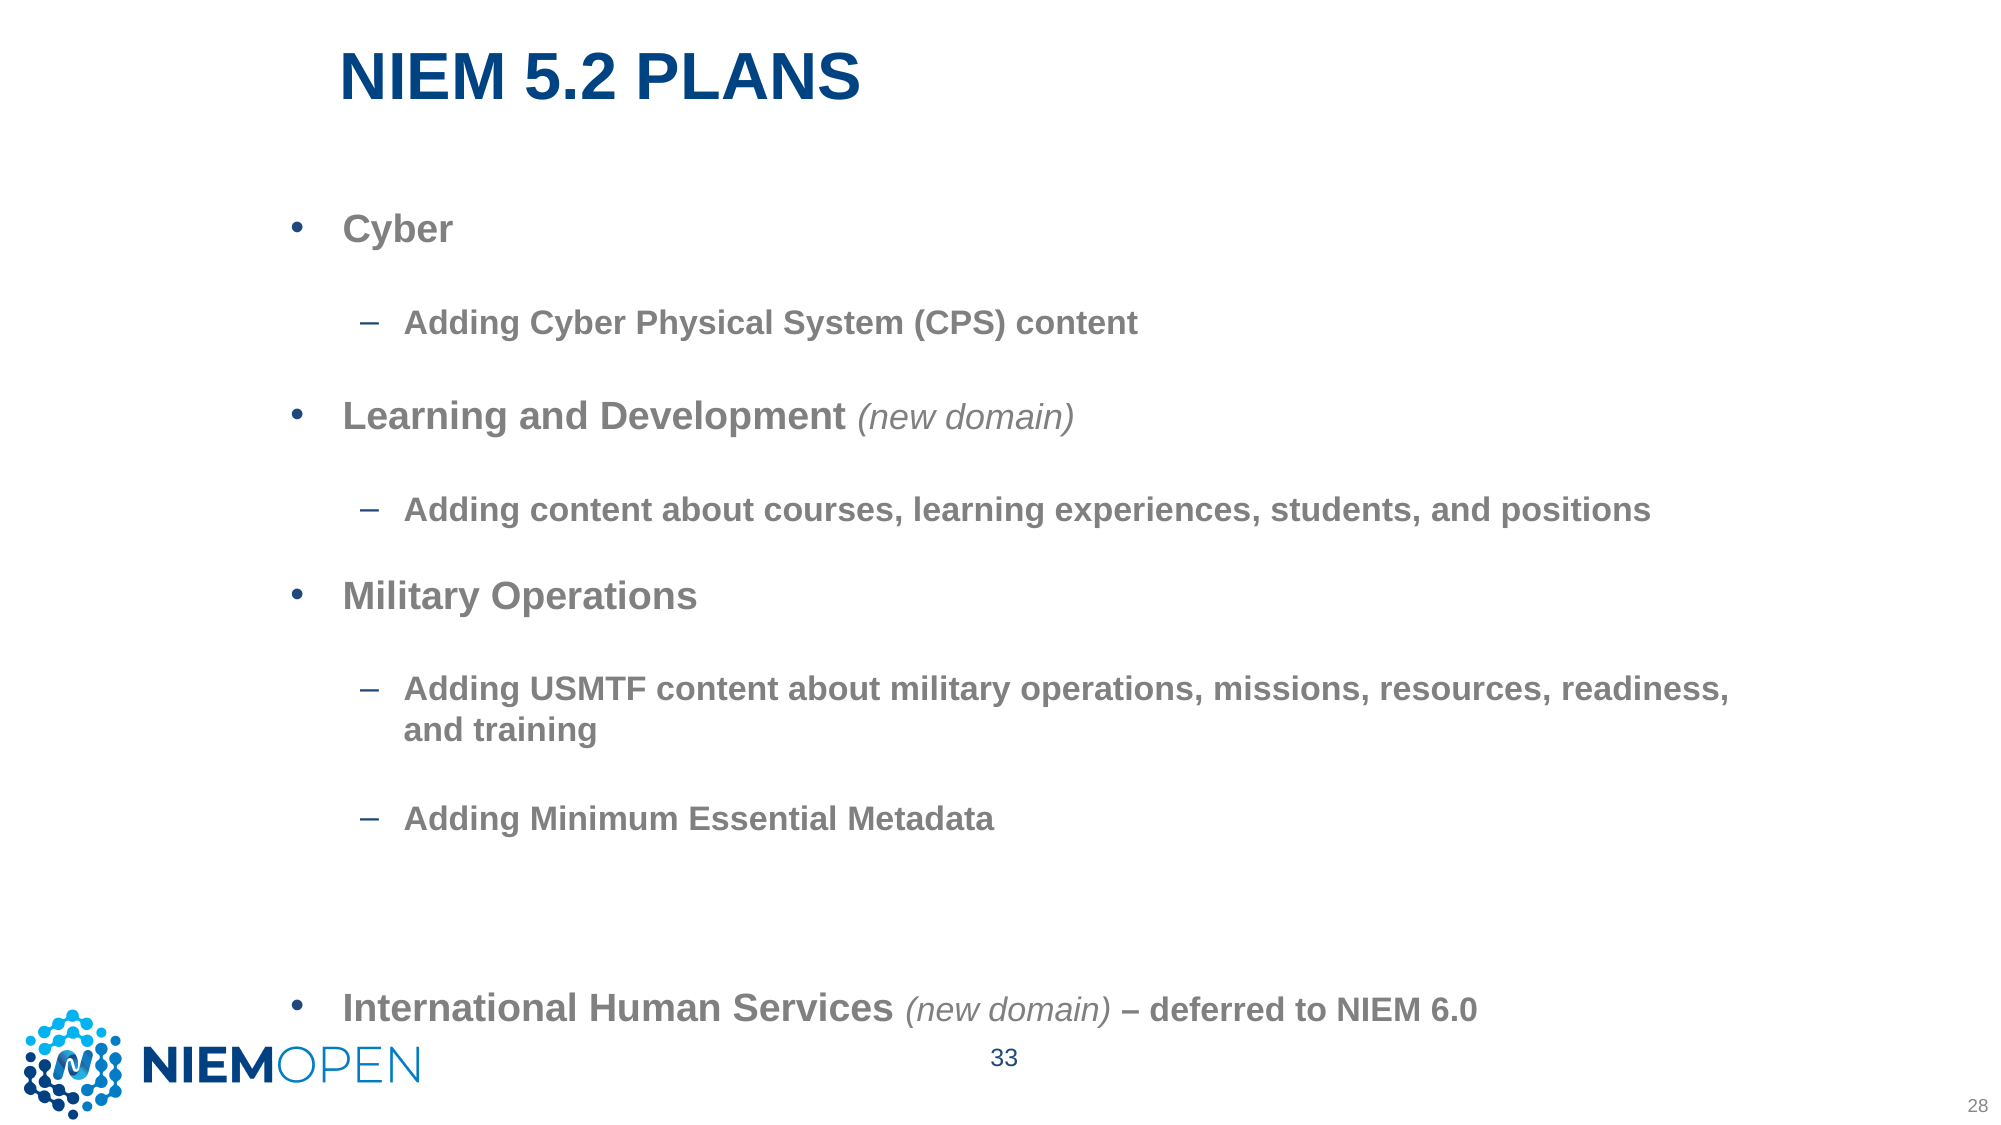

# NIEM 5.2 Plans
Cyber
Adding Cyber Physical System (CPS) content
Learning and Development (new domain)
Adding content about courses, learning experiences, students, and positions
Military Operations
Adding USMTF content about military operations, missions, resources, readiness, and training
Adding Minimum Essential Metadata
International Human Services (new domain) – deferred to NIEM 6.0
33